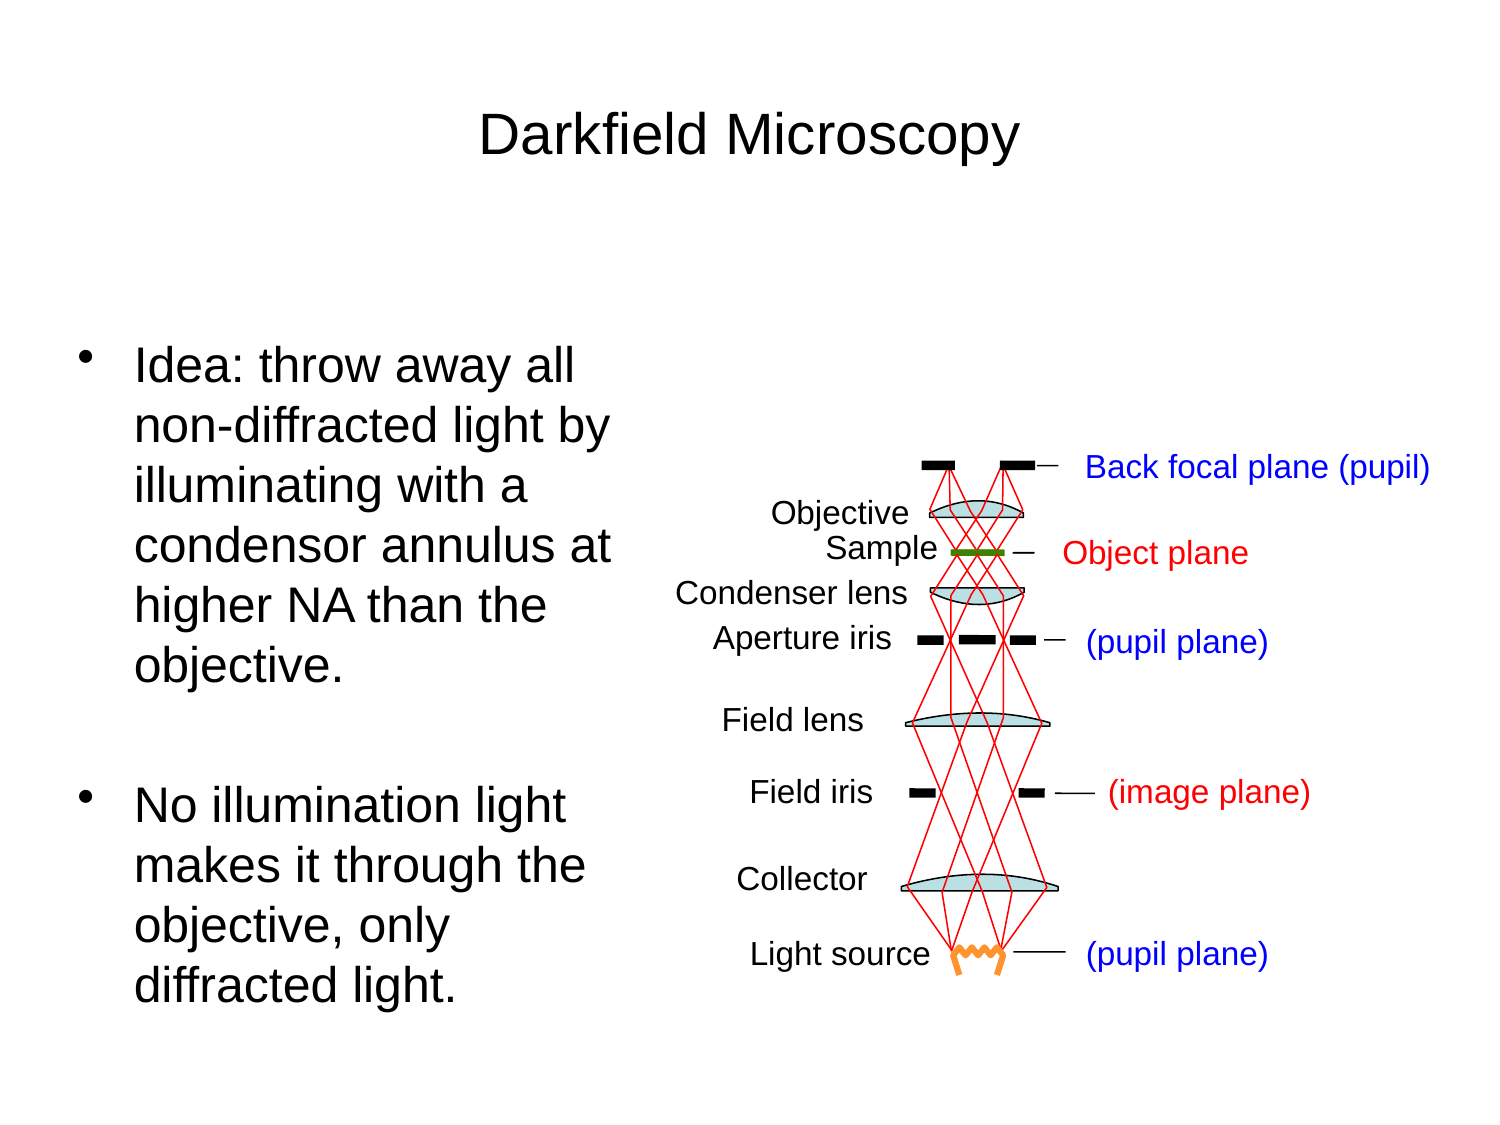

# Darkfield Microscopy
Idea: throw away all non-diffracted light by illuminating with a condensor annulus at higher NA than the objective.

No illumination light makes it through the objective, only diffracted light.
Back focal plane (pupil)

Objective
Sample
Object plane

Condenser lens
Aperture iris
(pupil plane)

Field lens
Field iris
(image plane)

Collector
Light source
(pupil plane)